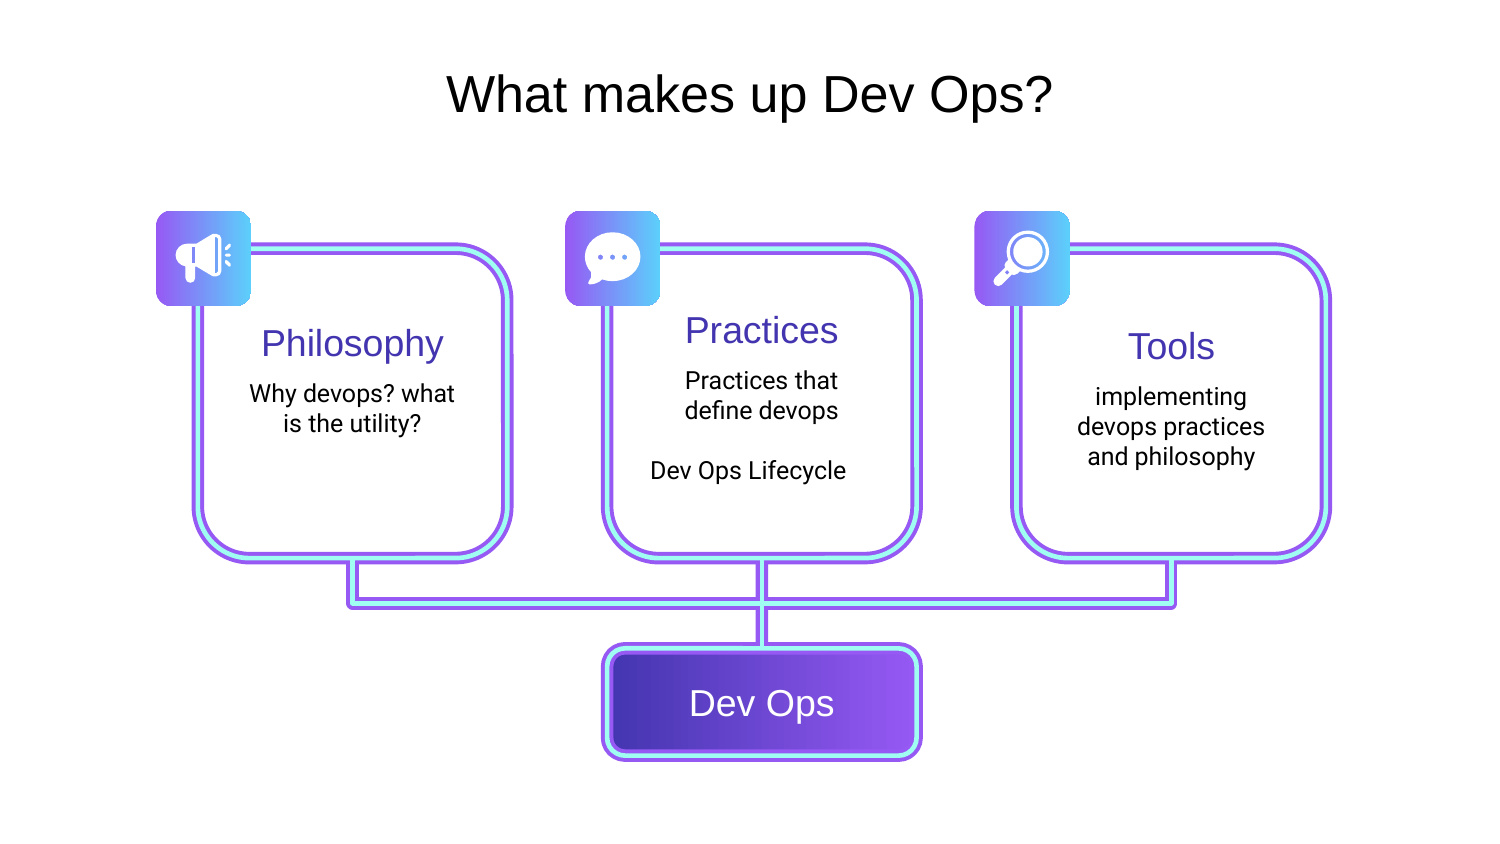

# What makes up Dev Ops?

Practices
Practices that define devops

Dev Ops Lifecycle
Philosophy
Why devops? what is the utility?
Tools
implementing devops practices and philosophy

Dev Ops